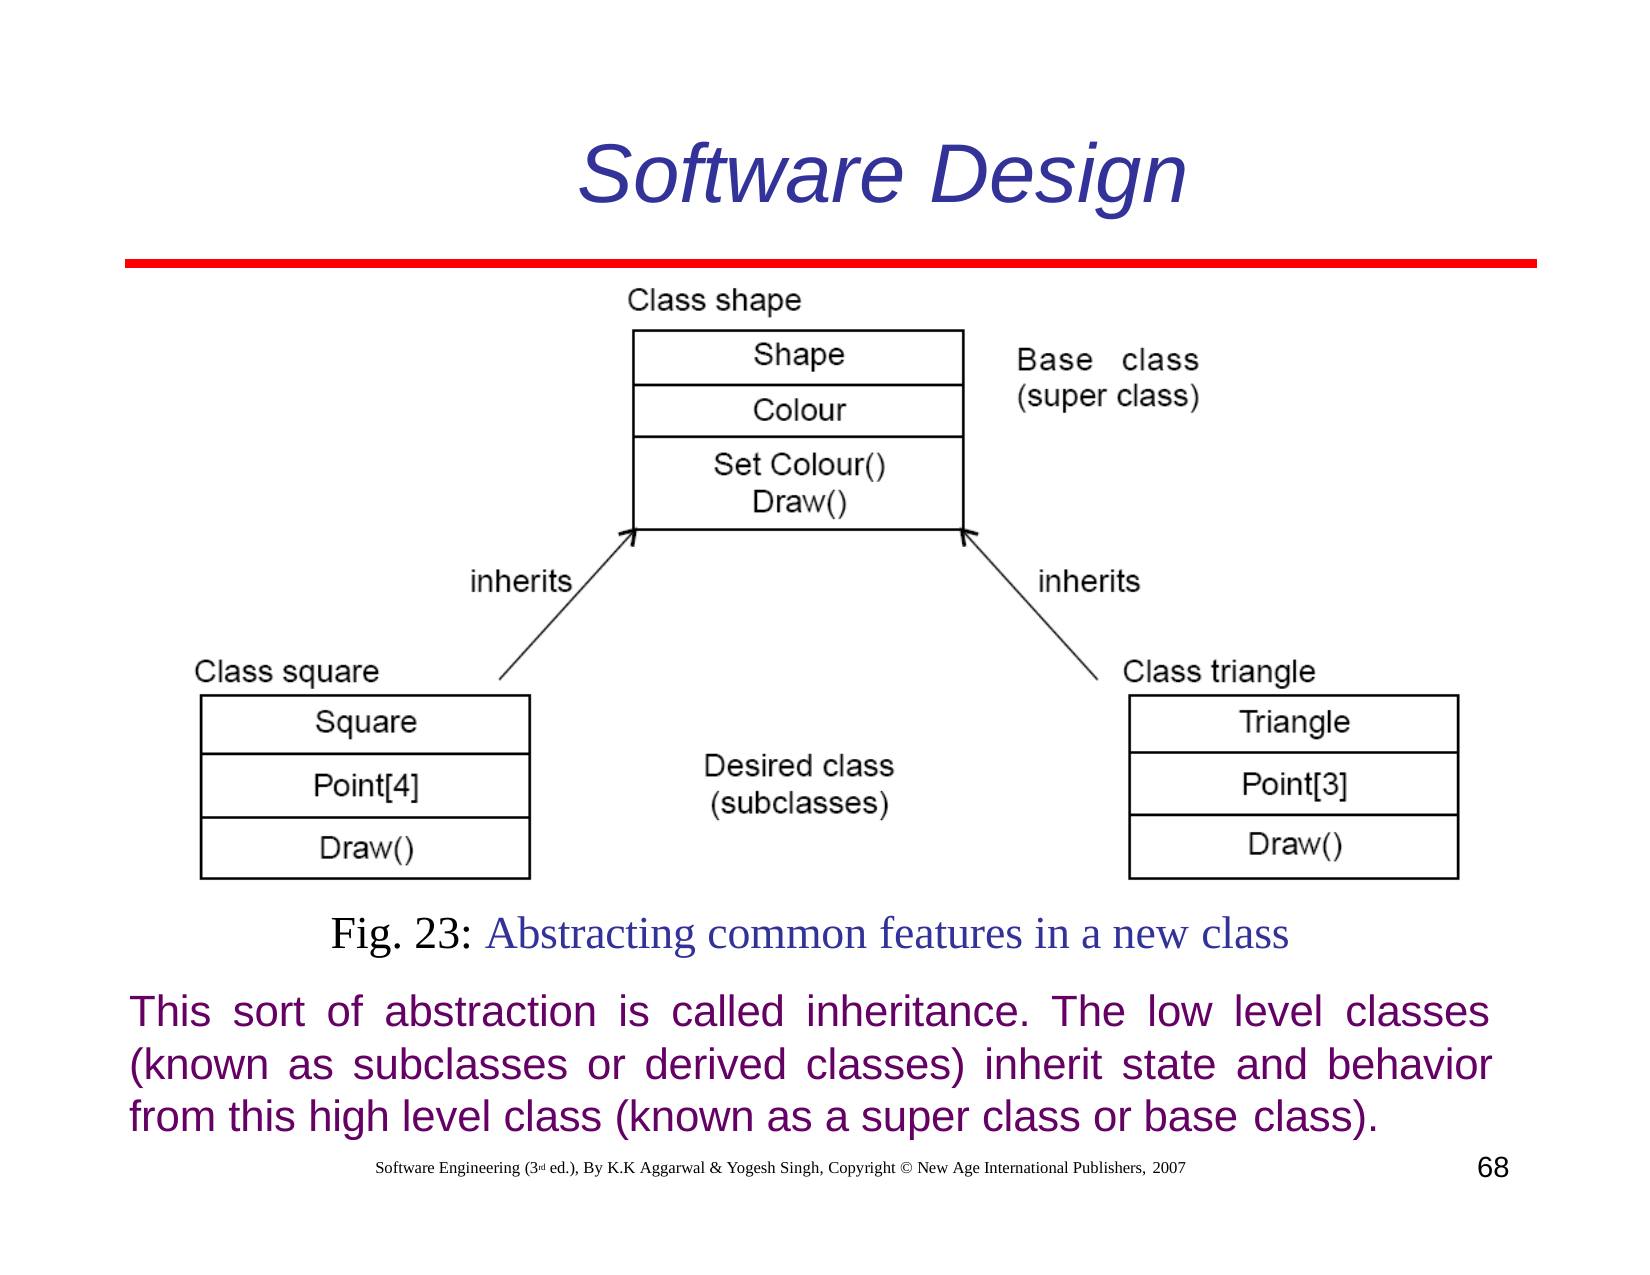

# Software Design

Fig. 23: Abstracting common features in a new class
This sort of abstraction is called inheritance. The low level classes  (known as subclasses or derived classes) inherit state and behavior  from this high level class (known as a super class or base class).
68
Software Engineering (3rd  ed.), By K.K Aggarwal & Yogesh Singh, Copyright © New Age International Publishers, 2007